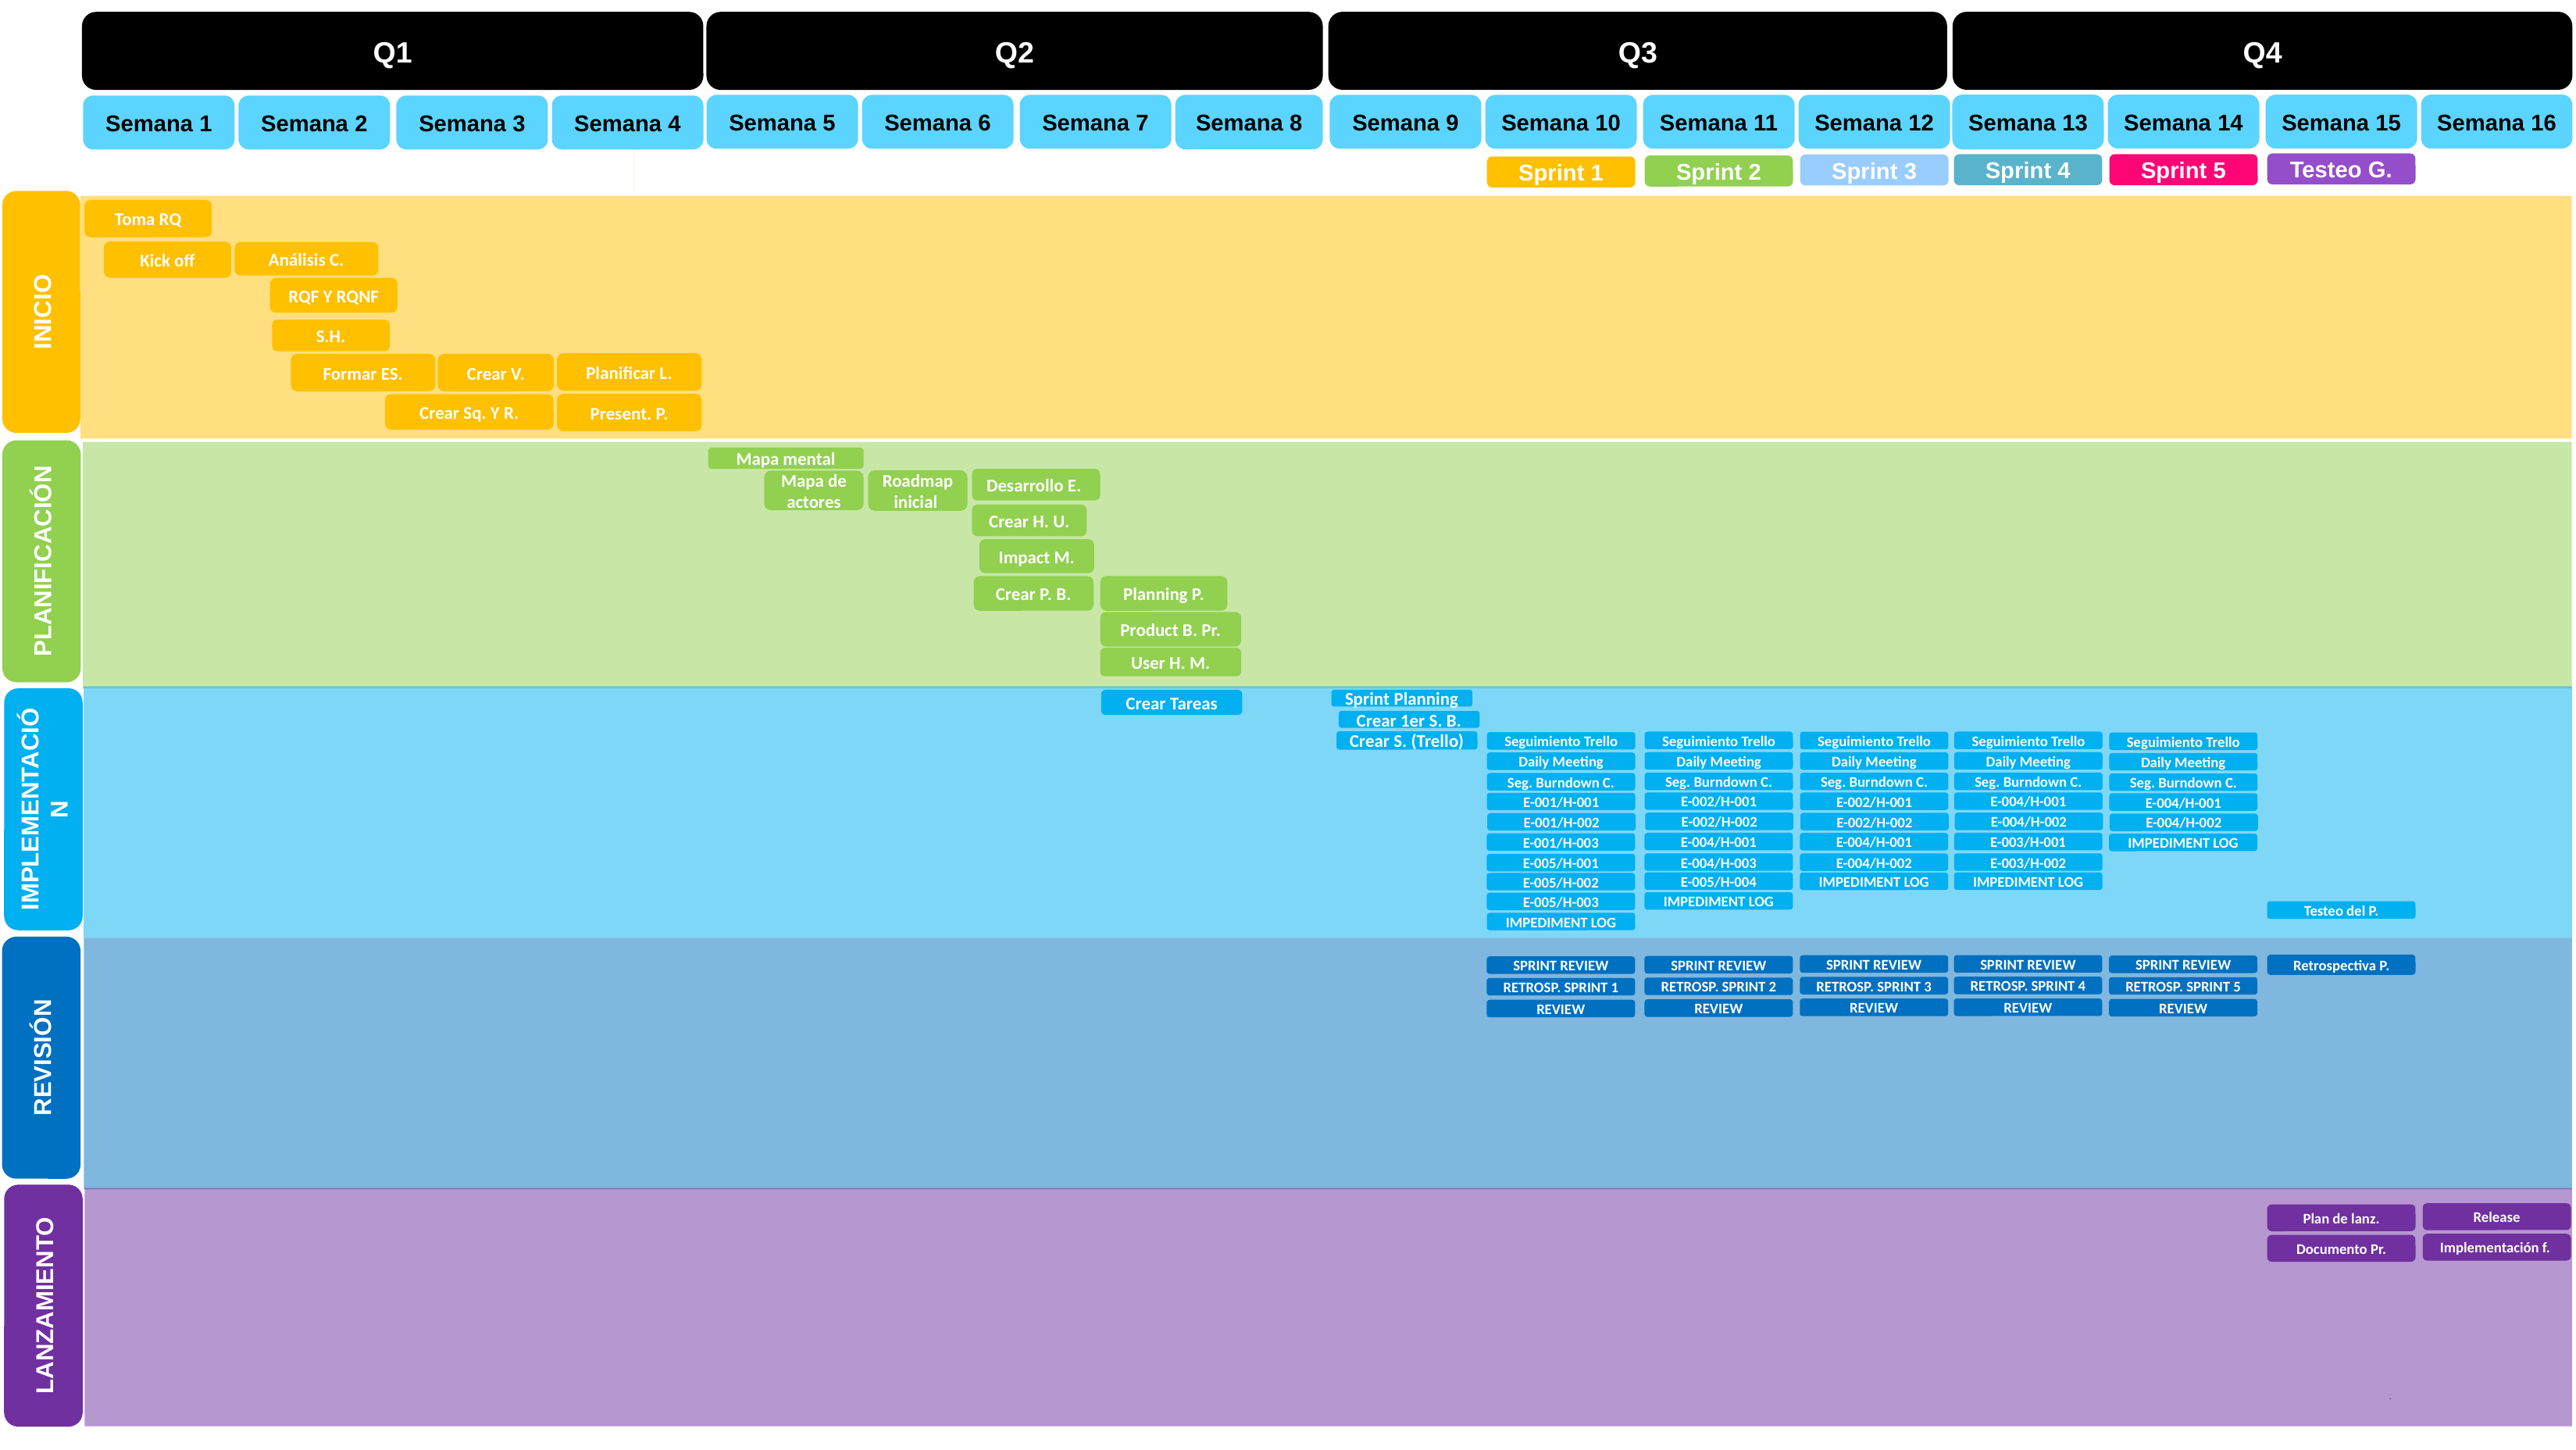

Q3
Q4
Q1
Q2
Semana 13
Semana 14
Semana 15
Semana 16
Semana 5
Semana 6
Semana 7
Semana 8
Semana 9
Semana 10
Semana 11
Semana 12
Semana 1
Semana 2
Semana 3
Semana 4
Testeo G.
Sprint 5
Sprint 4
Sprint 3
Sprint 2
Sprint 1

INICIO

PLANIFICACIÓN

IMPLEMENTACIÓN

REVISIÓN

LANZAMIENTO

Toma RQ
Kick off
Análisis C.
RQF Y RQNF
S.H.
Planificar L.
Formar ES.
Crear V.
Present. P.
Crear Sq. Y R.
Mapa mental
Desarrollo E.
Roadmap inicial
Mapa de actores
Crear H. U.
Crear P. B.
Planning P.
Product B. Pr.
User H. M.
Impact M.
Crear Tareas
Sprint Planning
Crear 1er S. B.
Crear S. (Trello)
Seguimiento Trello
Seguimiento Trello
Seguimiento Trello
Seguimiento Trello
Seguimiento Trello
Daily Meeting
Daily Meeting
Daily Meeting
Daily Meeting
Daily Meeting
Seg. Burndown C.
Seg. Burndown C.
Seg. Burndown C.
Seg. Burndown C.
Seg. Burndown C.
E-004/H-001
E-002/H-001
E-002/H-001
E-001/H-001
E-004/H-001
E-004/H-002
E-002/H-002
E-002/H-002
E-001/H-002
E-004/H-002
E-0﻿03/H-001
E-004/H-001
E-004/H-001
E-001/H-003
IMPEDIMENT LOG
E-003/H-002
E-004/H-003
E-004/H-002
E-005/H-001
IMPEDIMENT LOG
E-005/H-004
IMPEDIMENT LOG
E-005/H-002
IMP﻿EDIMENT LOG
E-005/H-003
Testeo del P.
IMPEDIMENT LOG
Retrospectiva P.
SPRINT REVIEW
SPRINT REVIEW
SPRINT REVIEW
SPRINT REVIEW
SPRINT REVIEW
RETROSP. SPRINT 4
RETROSP. SPRINT 3
RETROSP. SPRINT 5
RETROSP. SPRINT 2
RETROSP. SPRINT 1
REVIEW
REVIEW
REVIEW
REVIEW
REVIEW
Release
Plan de lanz.
Implementación f.
Documento Pr.